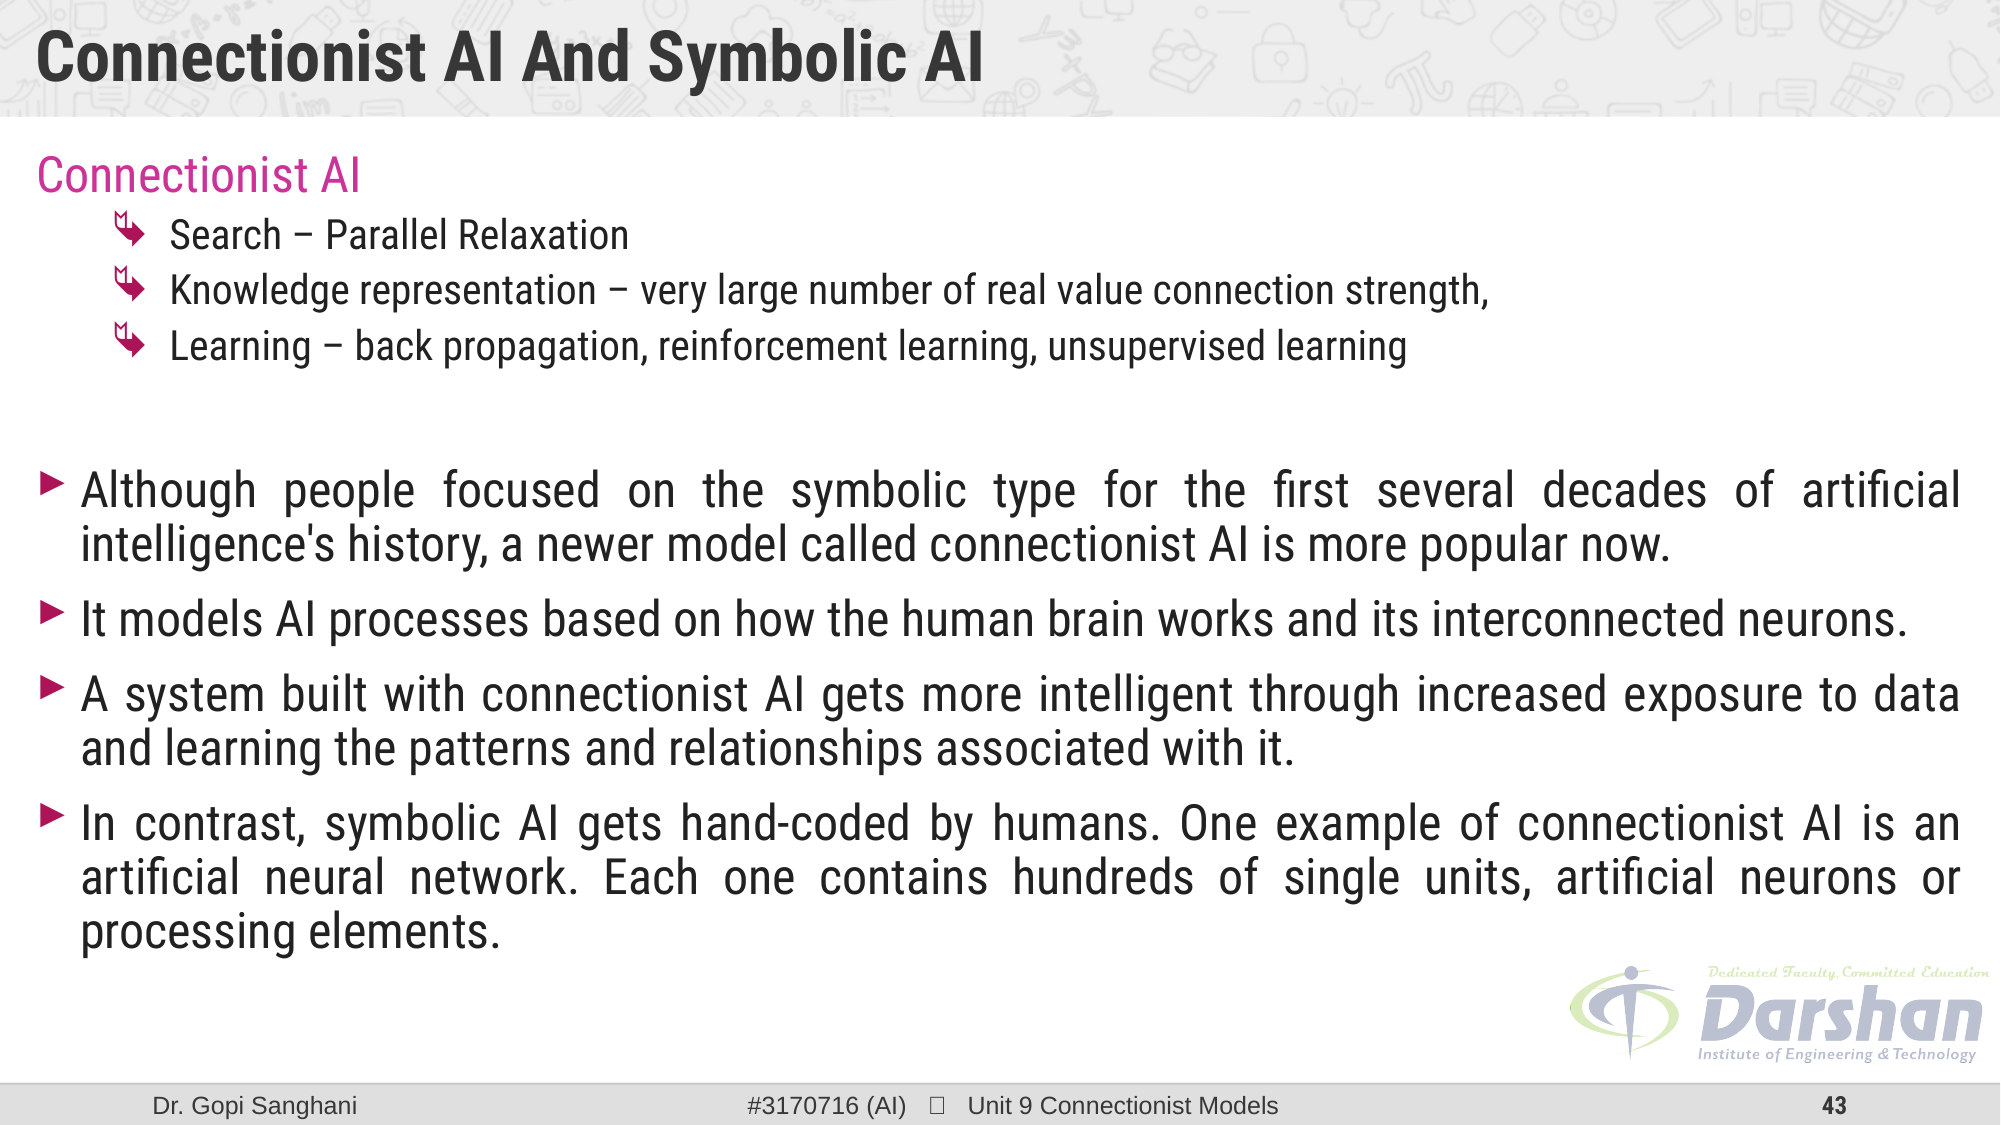

# Connectionist AI And Symbolic AI
Connectionist AI
Search – Parallel Relaxation
Knowledge representation – very large number of real value connection strength,
Learning – back propagation, reinforcement learning, unsupervised learning

Although people focused on the symbolic type for the first several decades of artificial intelligence's history, a newer model called connectionist AI is more popular now.
It models AI processes based on how the human brain works and its interconnected neurons.
A system built with connectionist AI gets more intelligent through increased exposure to data and learning the patterns and relationships associated with it.
In contrast, symbolic AI gets hand-coded by humans. One example of connectionist AI is an artificial neural network. Each one contains hundreds of single units, artificial neurons or processing elements.